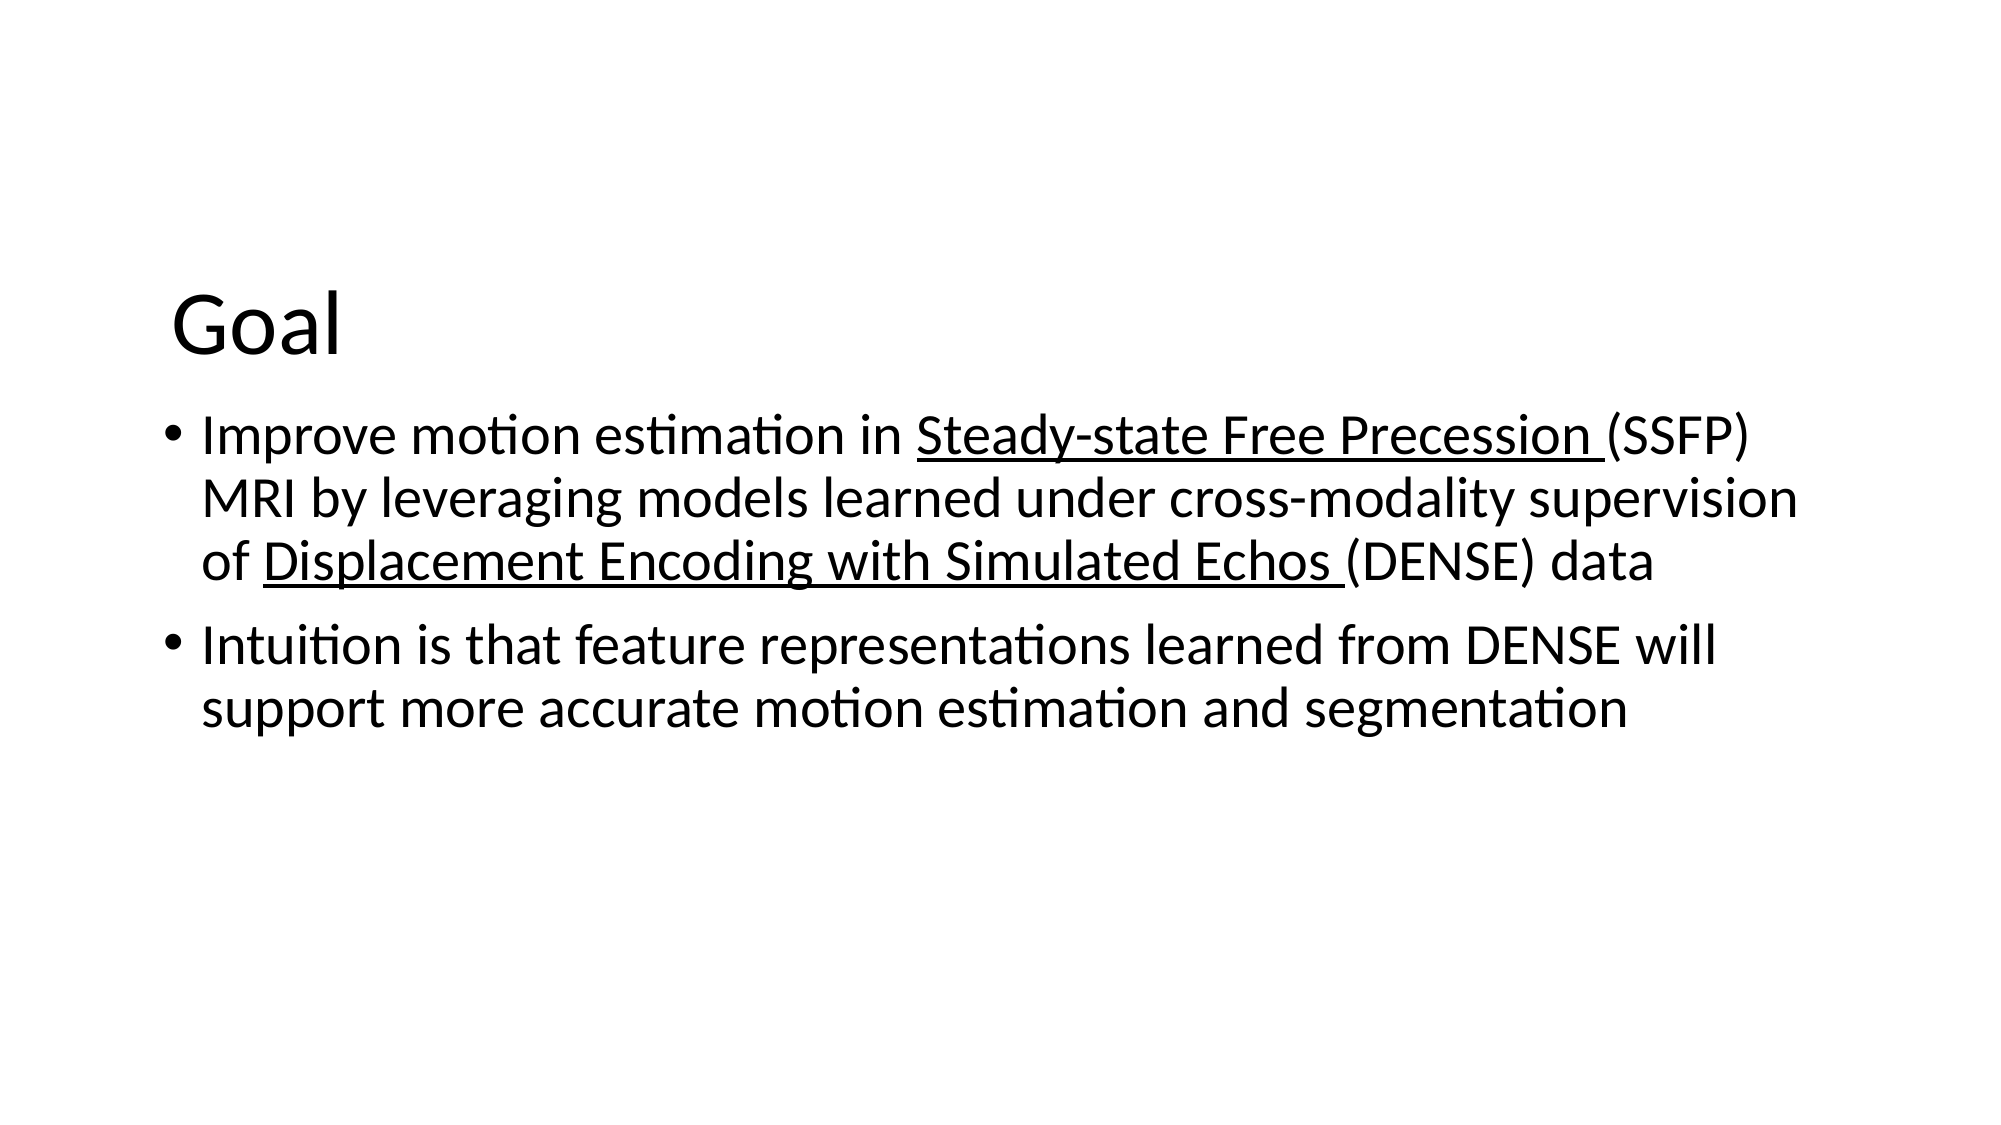

# Goal
Improve motion estimation in Steady-state Free Precession (SSFP) MRI by leveraging models learned under cross-modality supervision of Displacement Encoding with Simulated Echos (DENSE) data
Intuition is that feature representations learned from DENSE will support more accurate motion estimation and segmentation